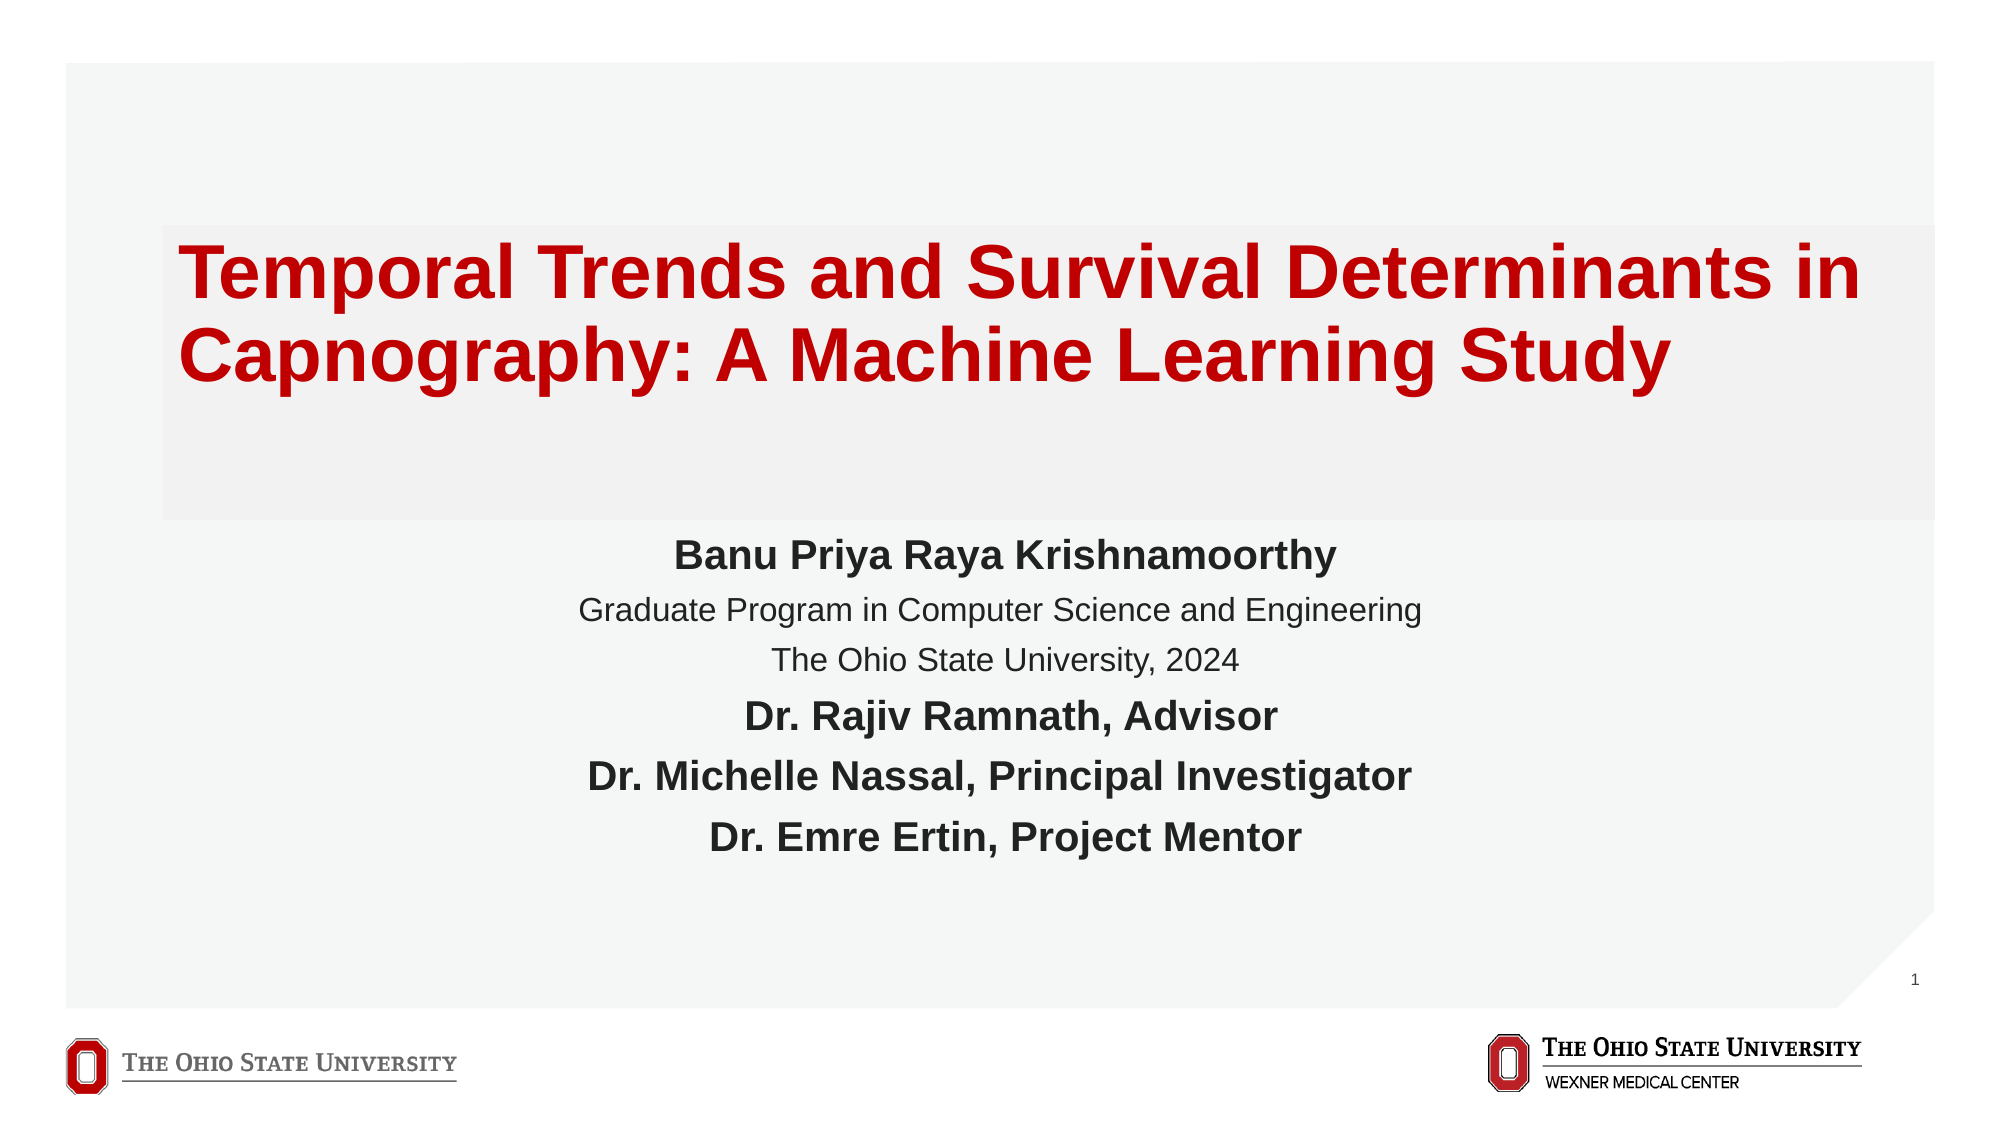

# Temporal Trends and Survival Determinants in Capnography: A Machine Learning Study
Banu Priya Raya Krishnamoorthy
Graduate Program in Computer Science and Engineering
The Ohio State University, 2024
 Dr. Rajiv Ramnath, Advisor
Dr. Michelle Nassal, Principal Investigator
Dr. Emre Ertin, Project Mentor

1